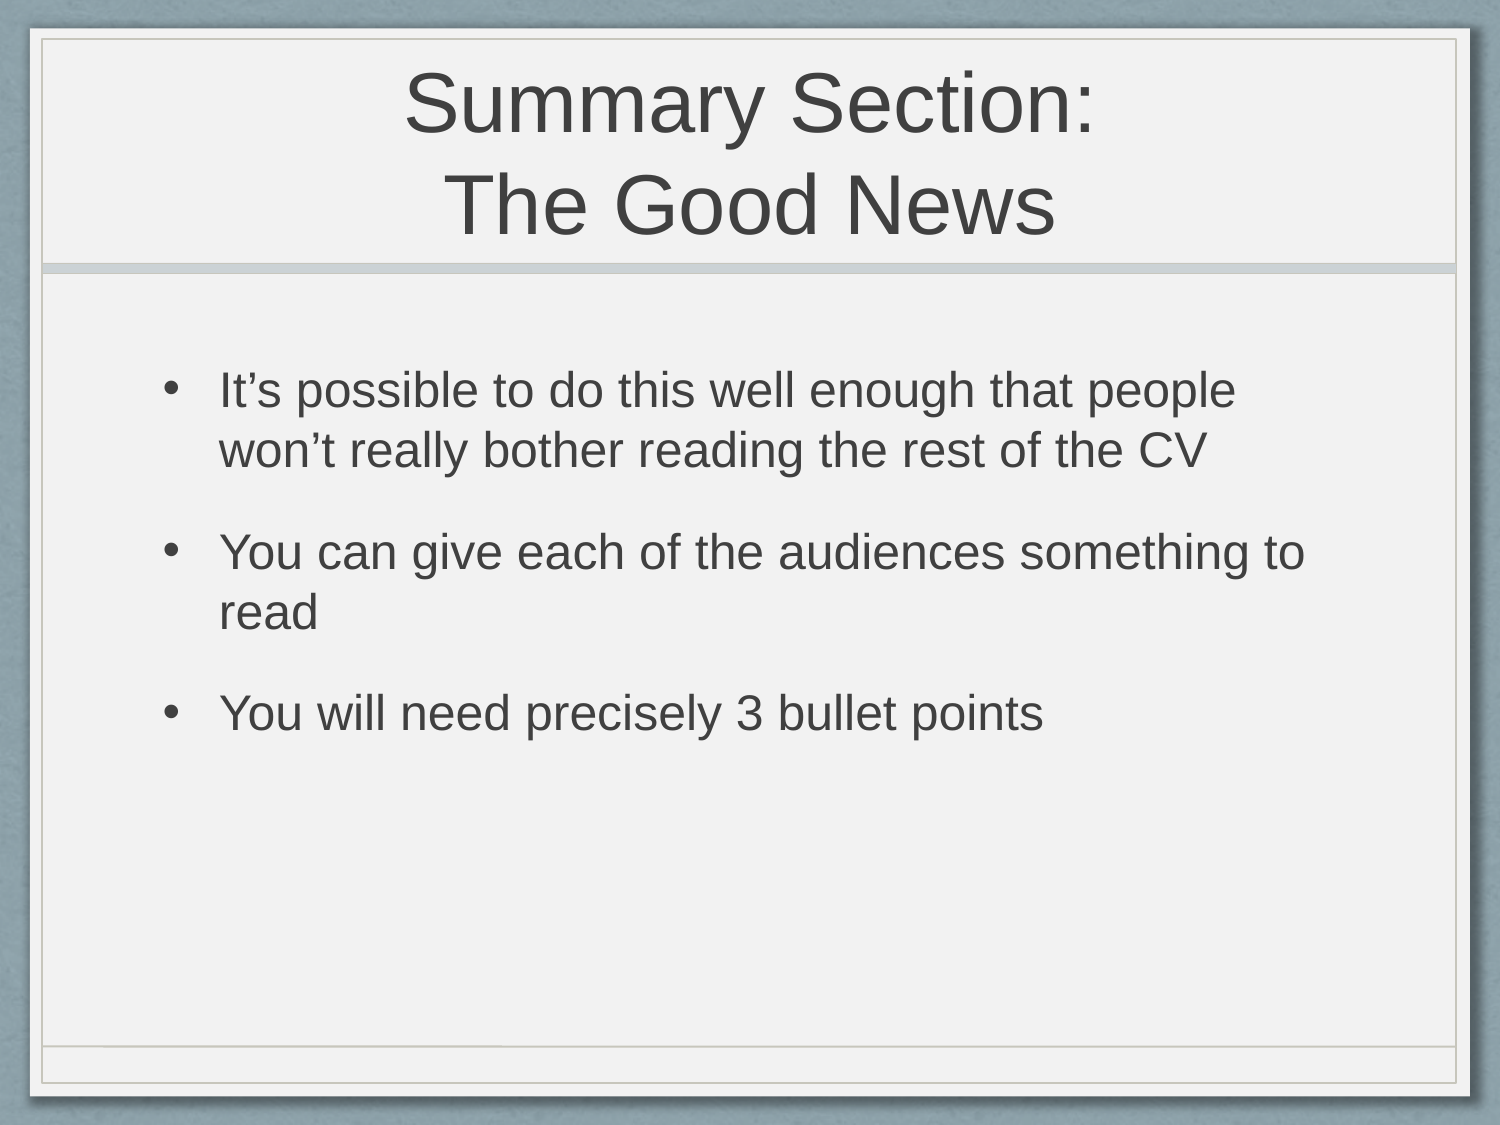

# Summary Section: The Good News
It’s possible to do this well enough that people won’t really bother reading the rest of the CV
You can give each of the audiences something to read
You will need precisely 3 bullet points